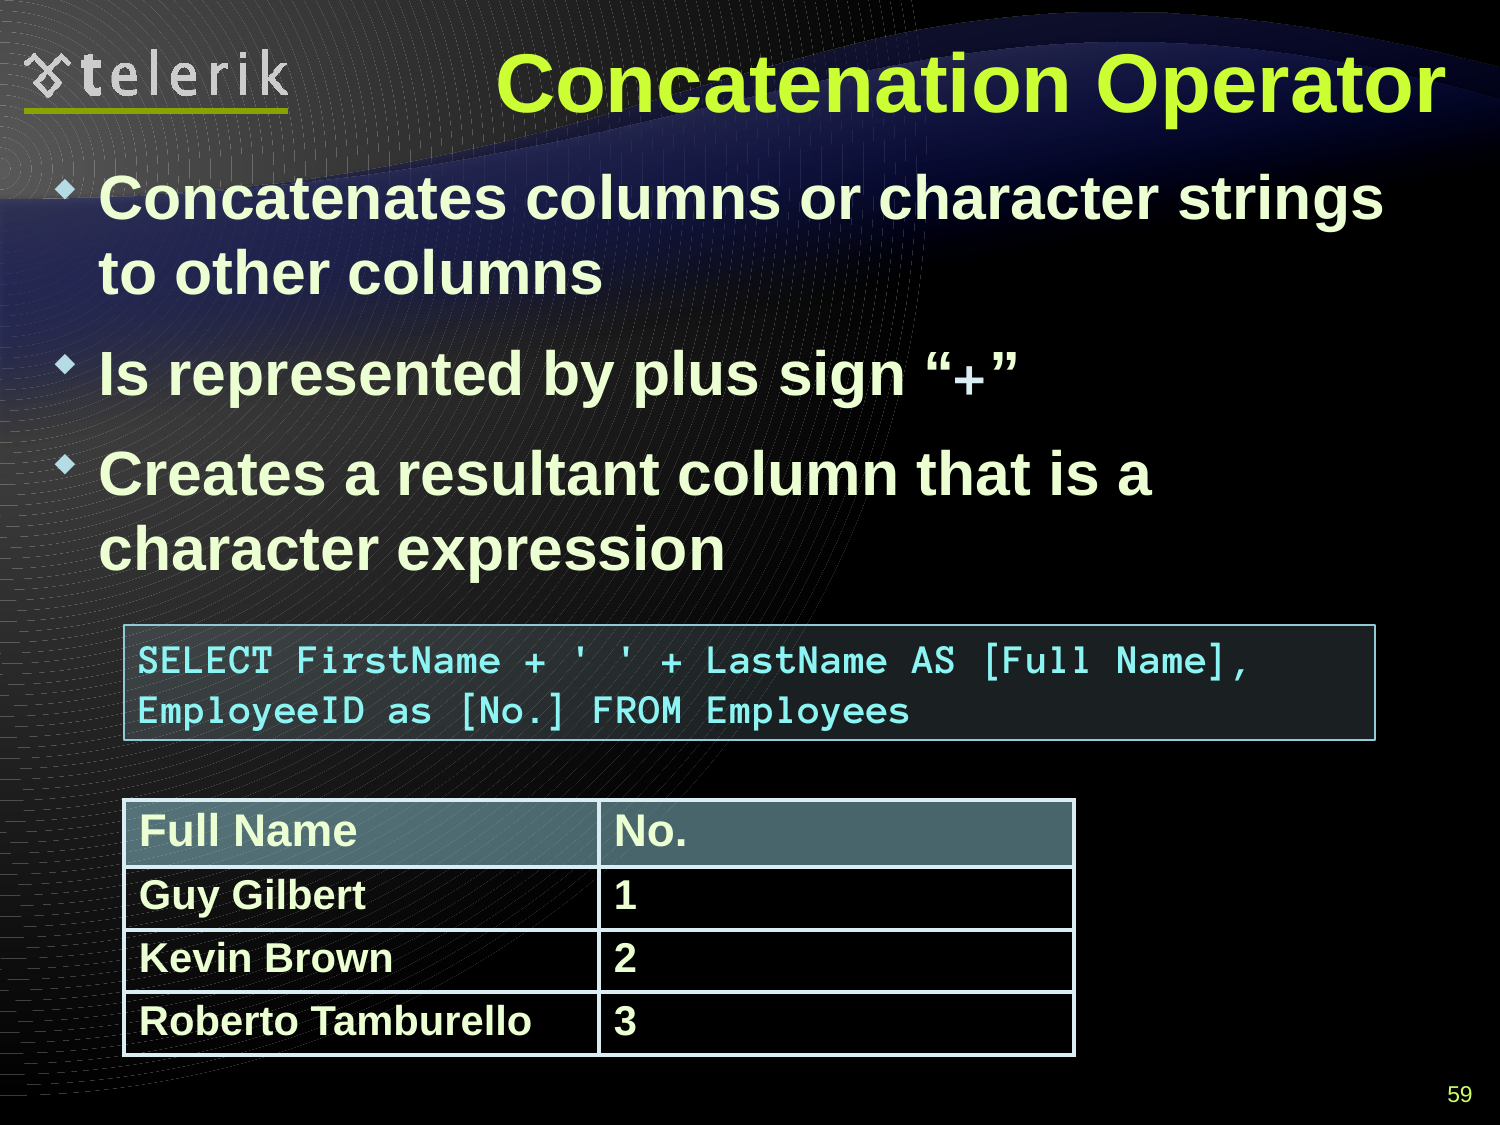

# Concatenation Operator
Concatenates columns or character strings to other columns
Is represented by plus sign “+”
Creates a resultant column that is a character expression
SELECT FirstName + ' ' + LastName AS [Full Name],
EmployeeID as [No.] FROM Employees
| Full Name | No. |
| --- | --- |
| Guy Gilbert | 1 |
| Kevin Brown | 2 |
| Roberto Tamburello | 3 |
59